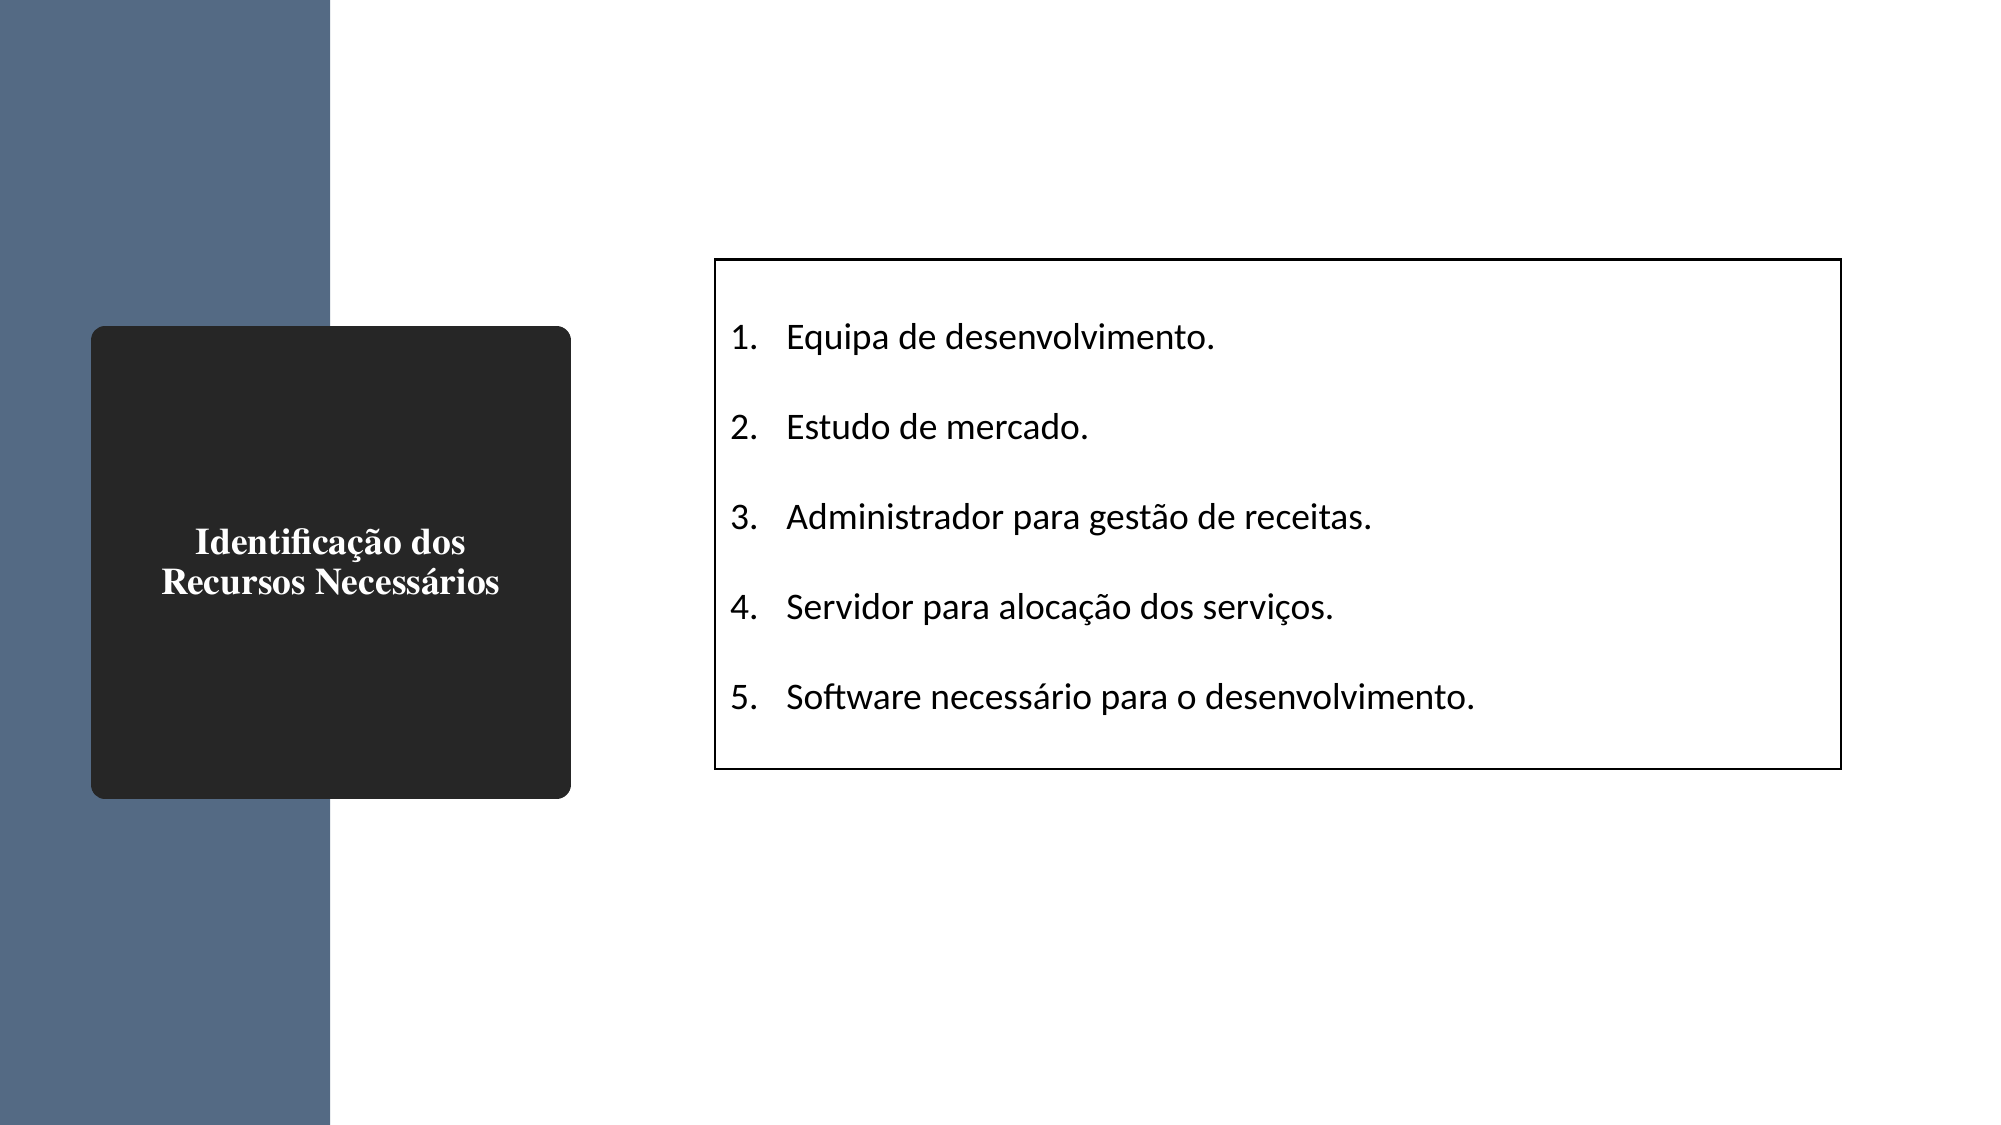

Equipa de desenvolvimento.

Estudo de mercado.

Administrador para gestão de receitas.

Servidor para alocação dos serviços.

Software necessário para o desenvolvimento.

# Identificação dos Recursos Necessários